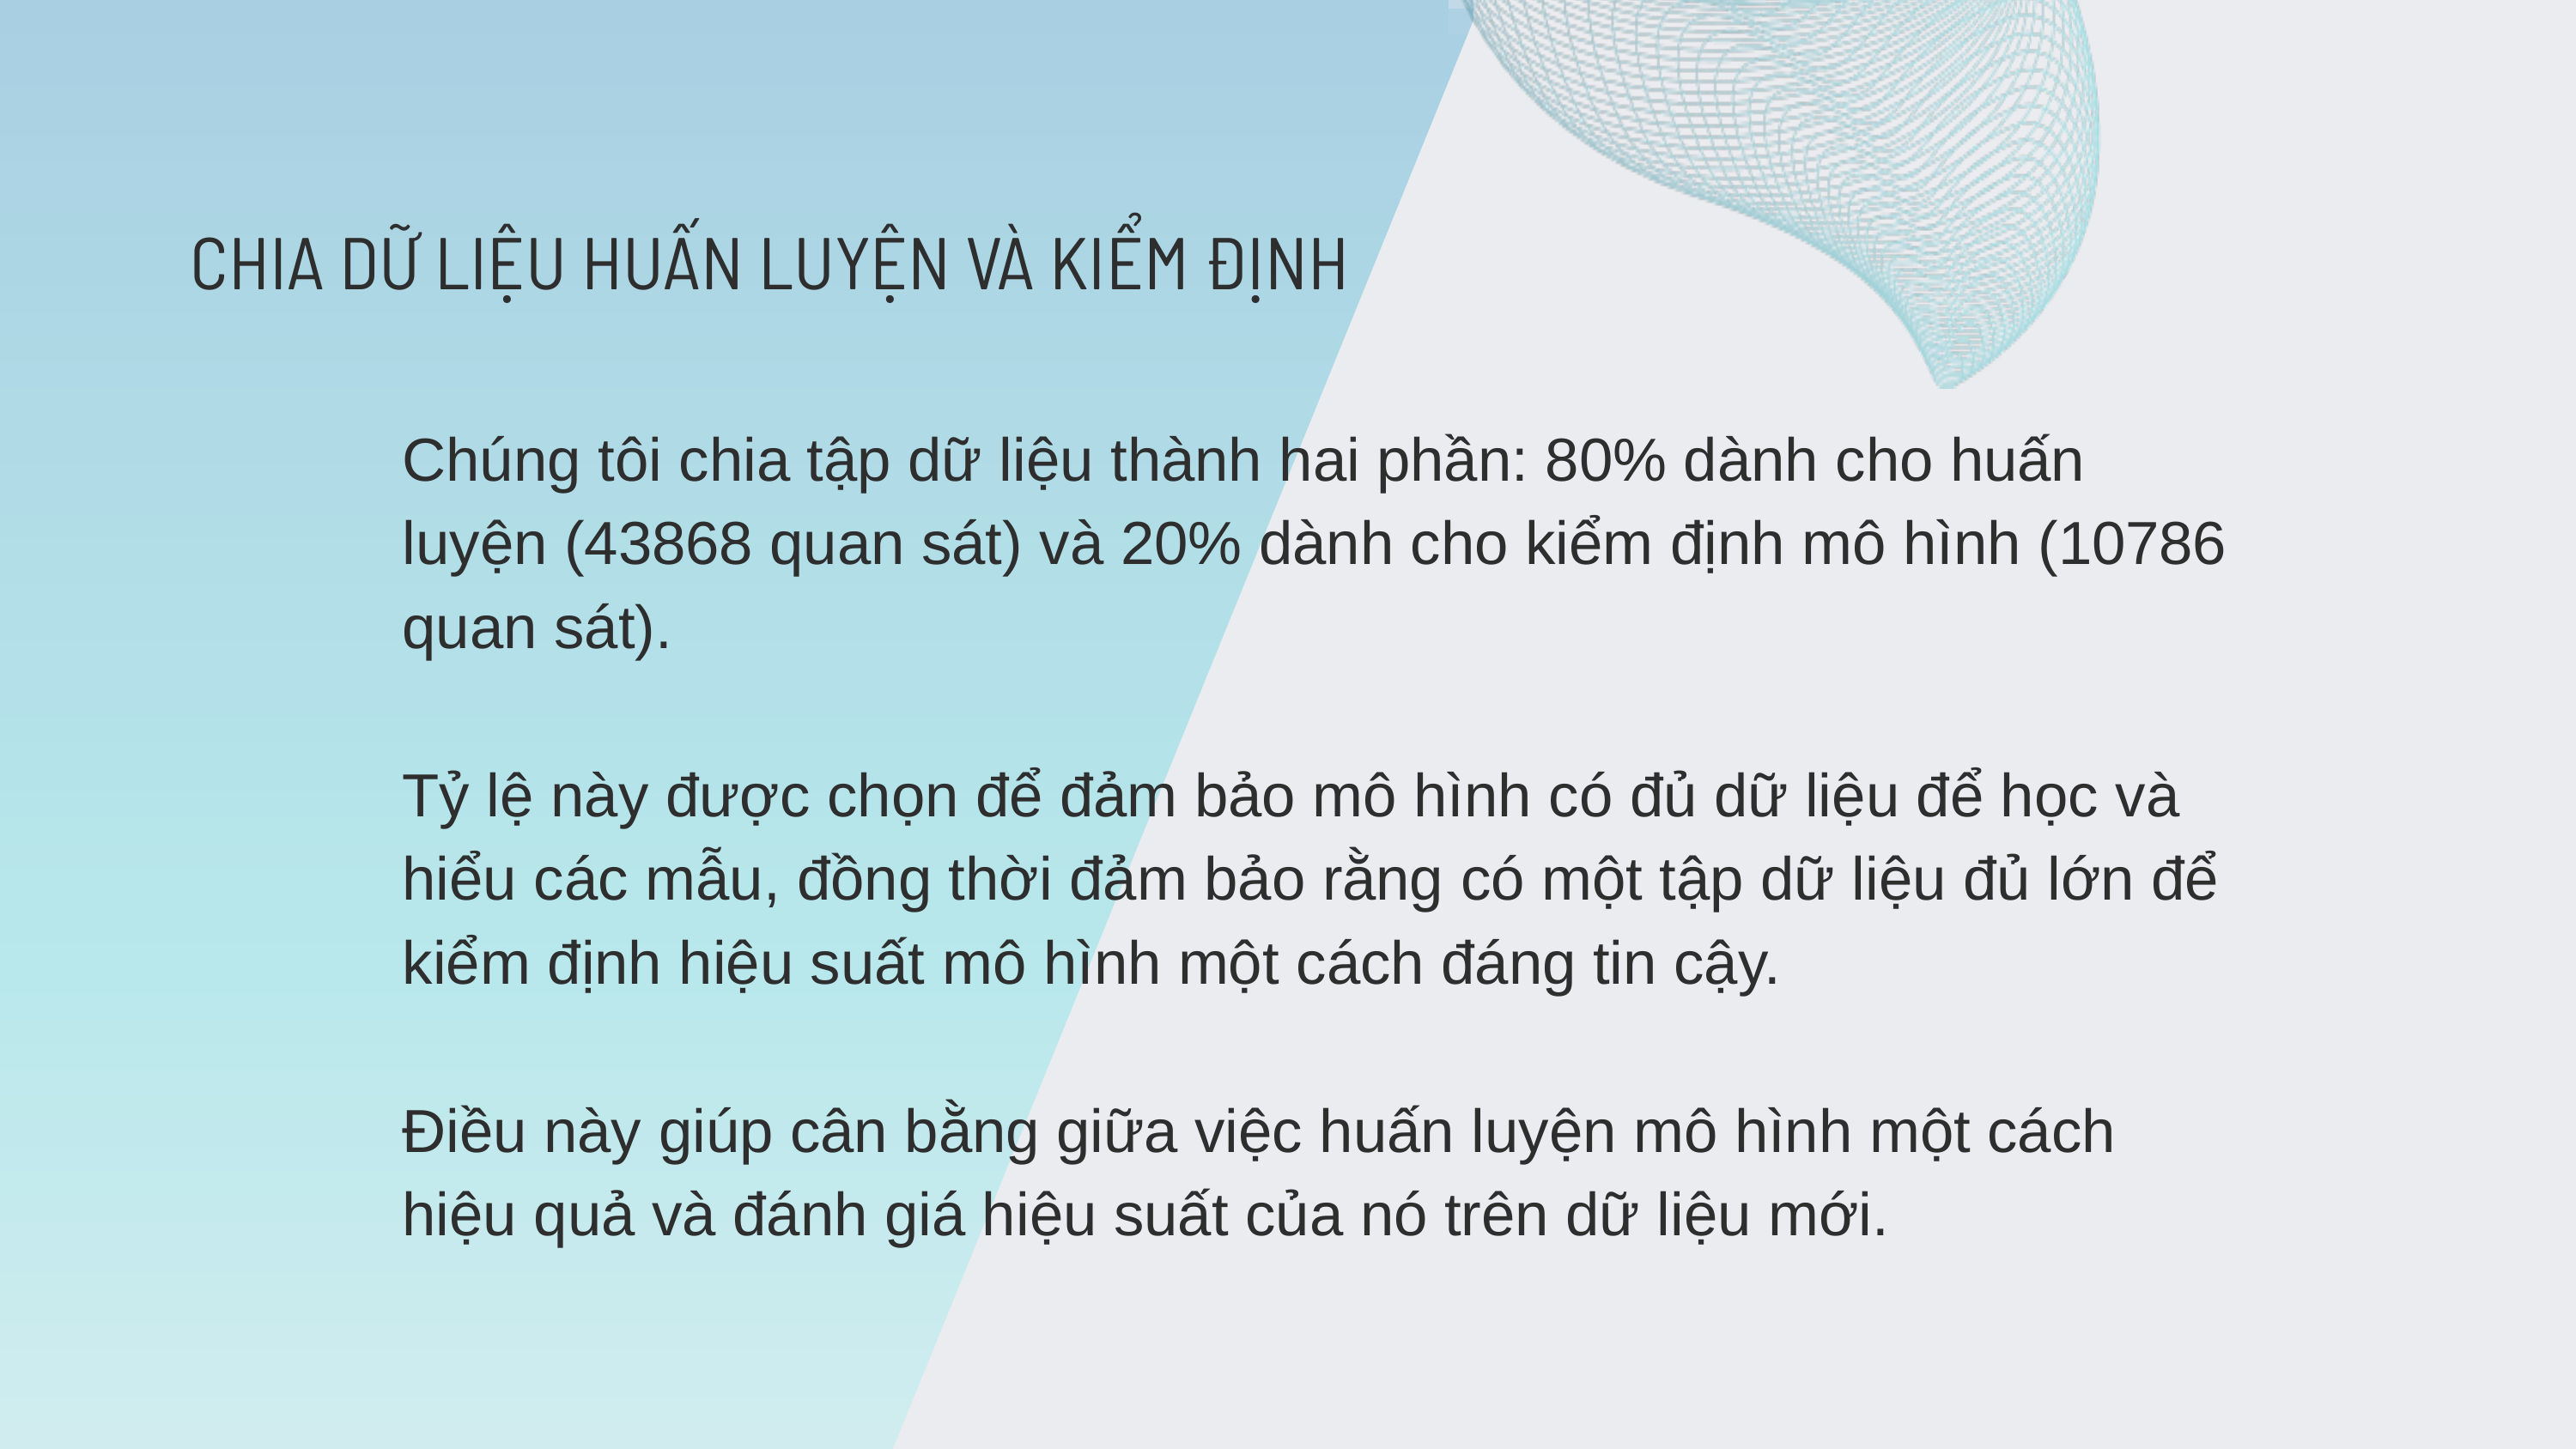

CHIA DỮ LIỆU HUẤN LUYỆN VÀ KIỂM ĐỊNH
Chúng tôi chia tập dữ liệu thành hai phần: 80% dành cho huấn luyện (43868 quan sát) và 20% dành cho kiểm định mô hình (10786 quan sát).

Tỷ lệ này được chọn để đảm bảo mô hình có đủ dữ liệu để học và hiểu các mẫu, đồng thời đảm bảo rằng có một tập dữ liệu đủ lớn để kiểm định hiệu suất mô hình một cách đáng tin cậy.

Điều này giúp cân bằng giữa việc huấn luyện mô hình một cách hiệu quả và đánh giá hiệu suất của nó trên dữ liệu mới.